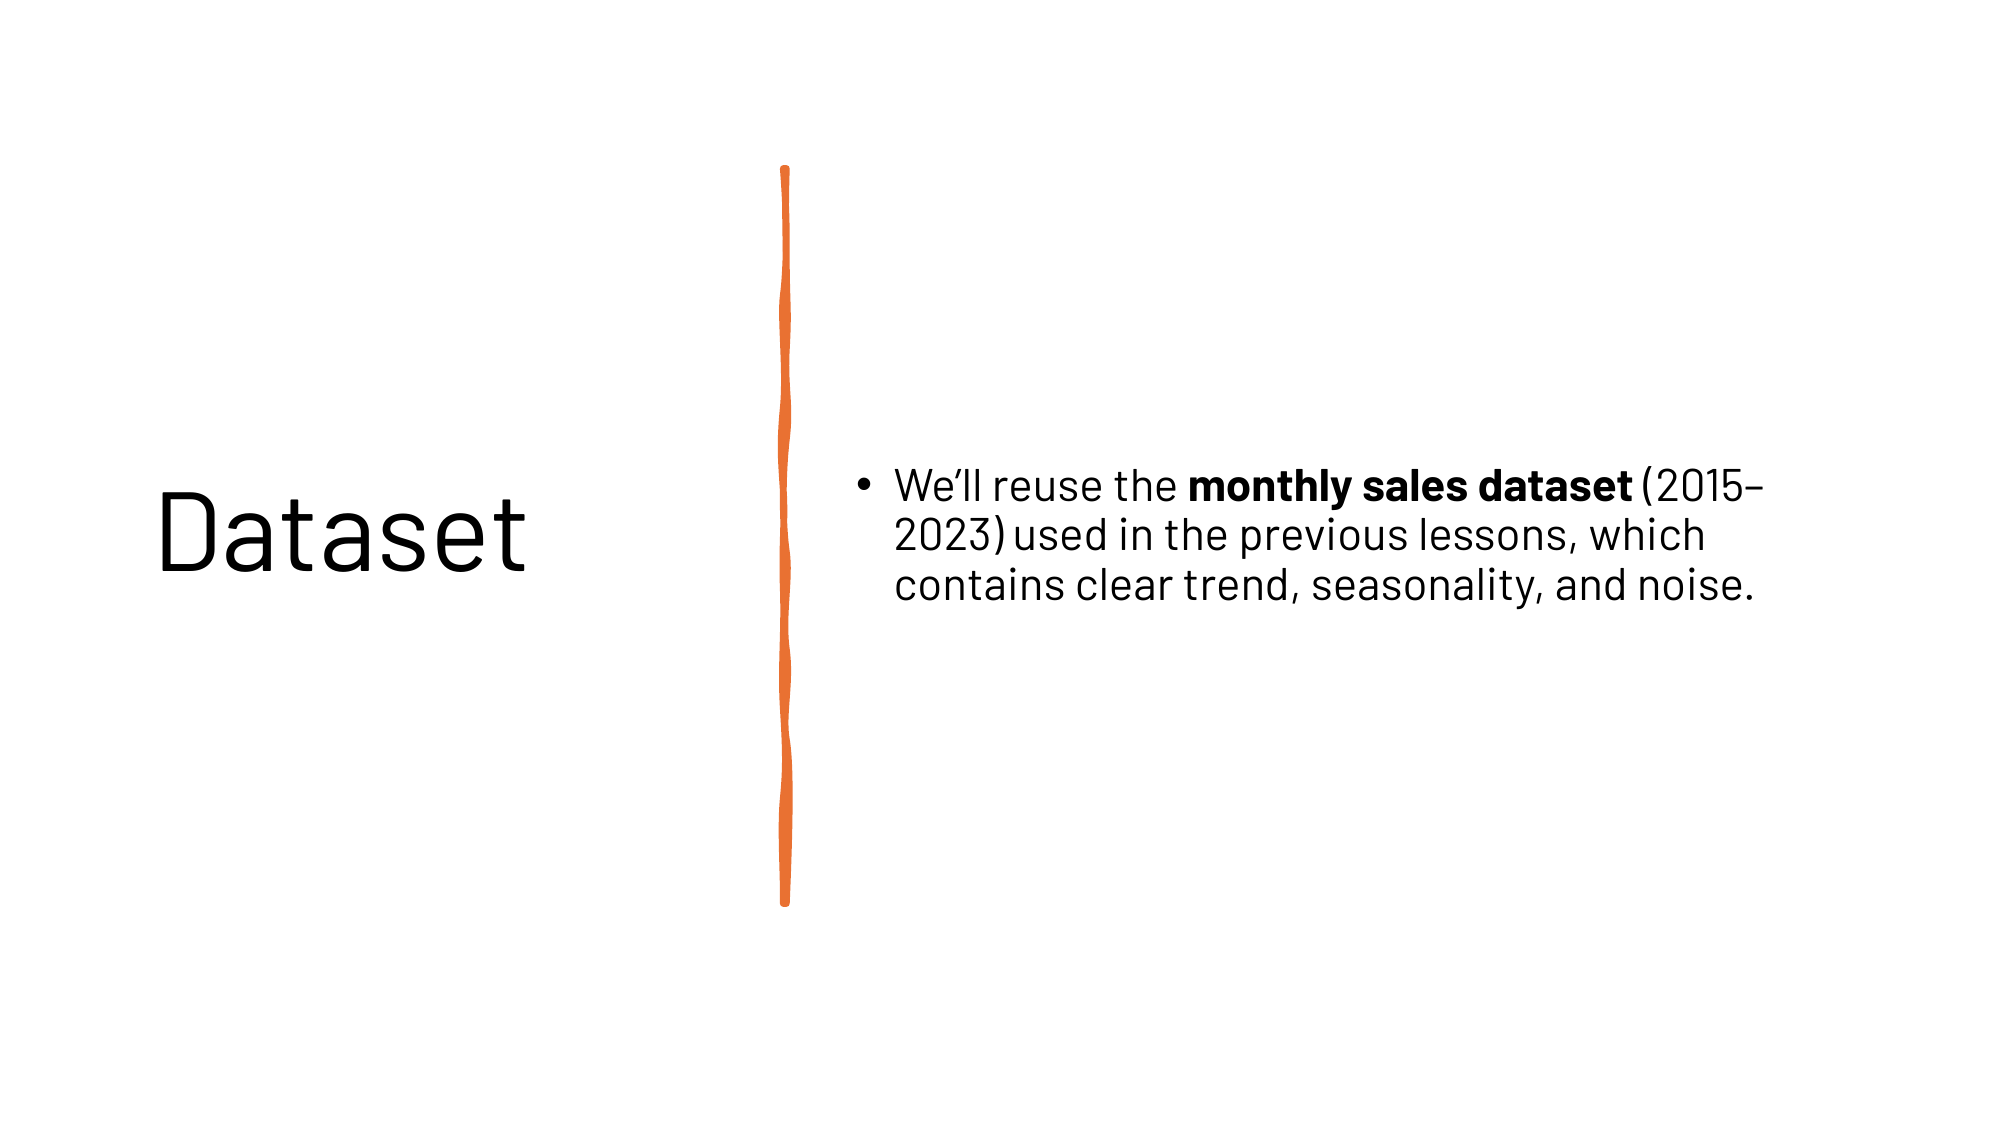

# Dataset
We’ll reuse the monthly sales dataset (2015–2023) used in the previous lessons, which contains clear trend, seasonality, and noise.